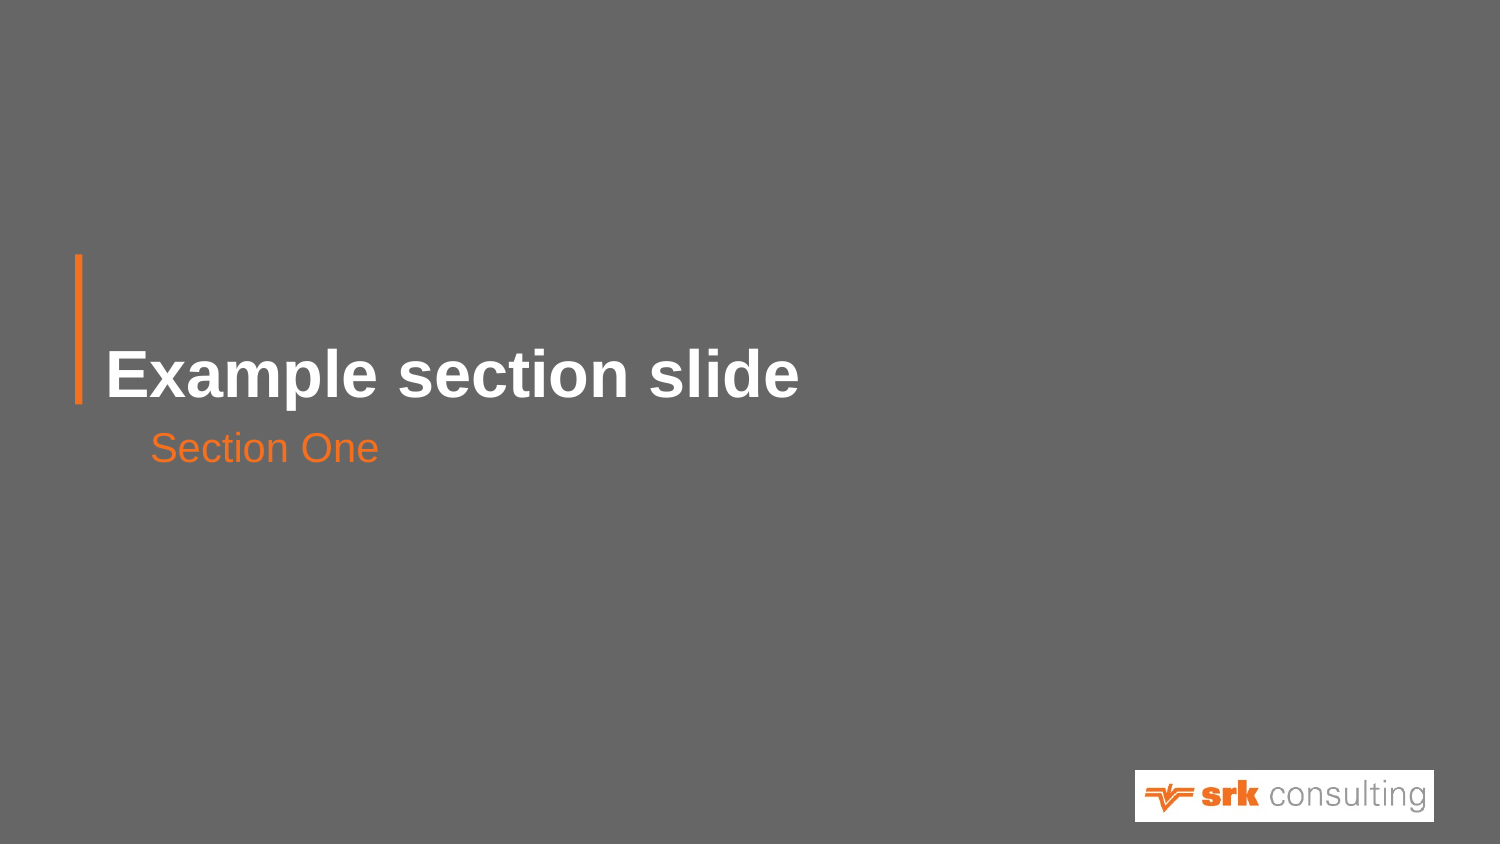

Example Slide

Section slide:
No Image
Section slides provide visual breaks between components.

# Example section slide
Section One
To change the background color of a section slide, right-click the slide and choose Format Background. Choose a fill color  and click Close. Do not click Apply to All.